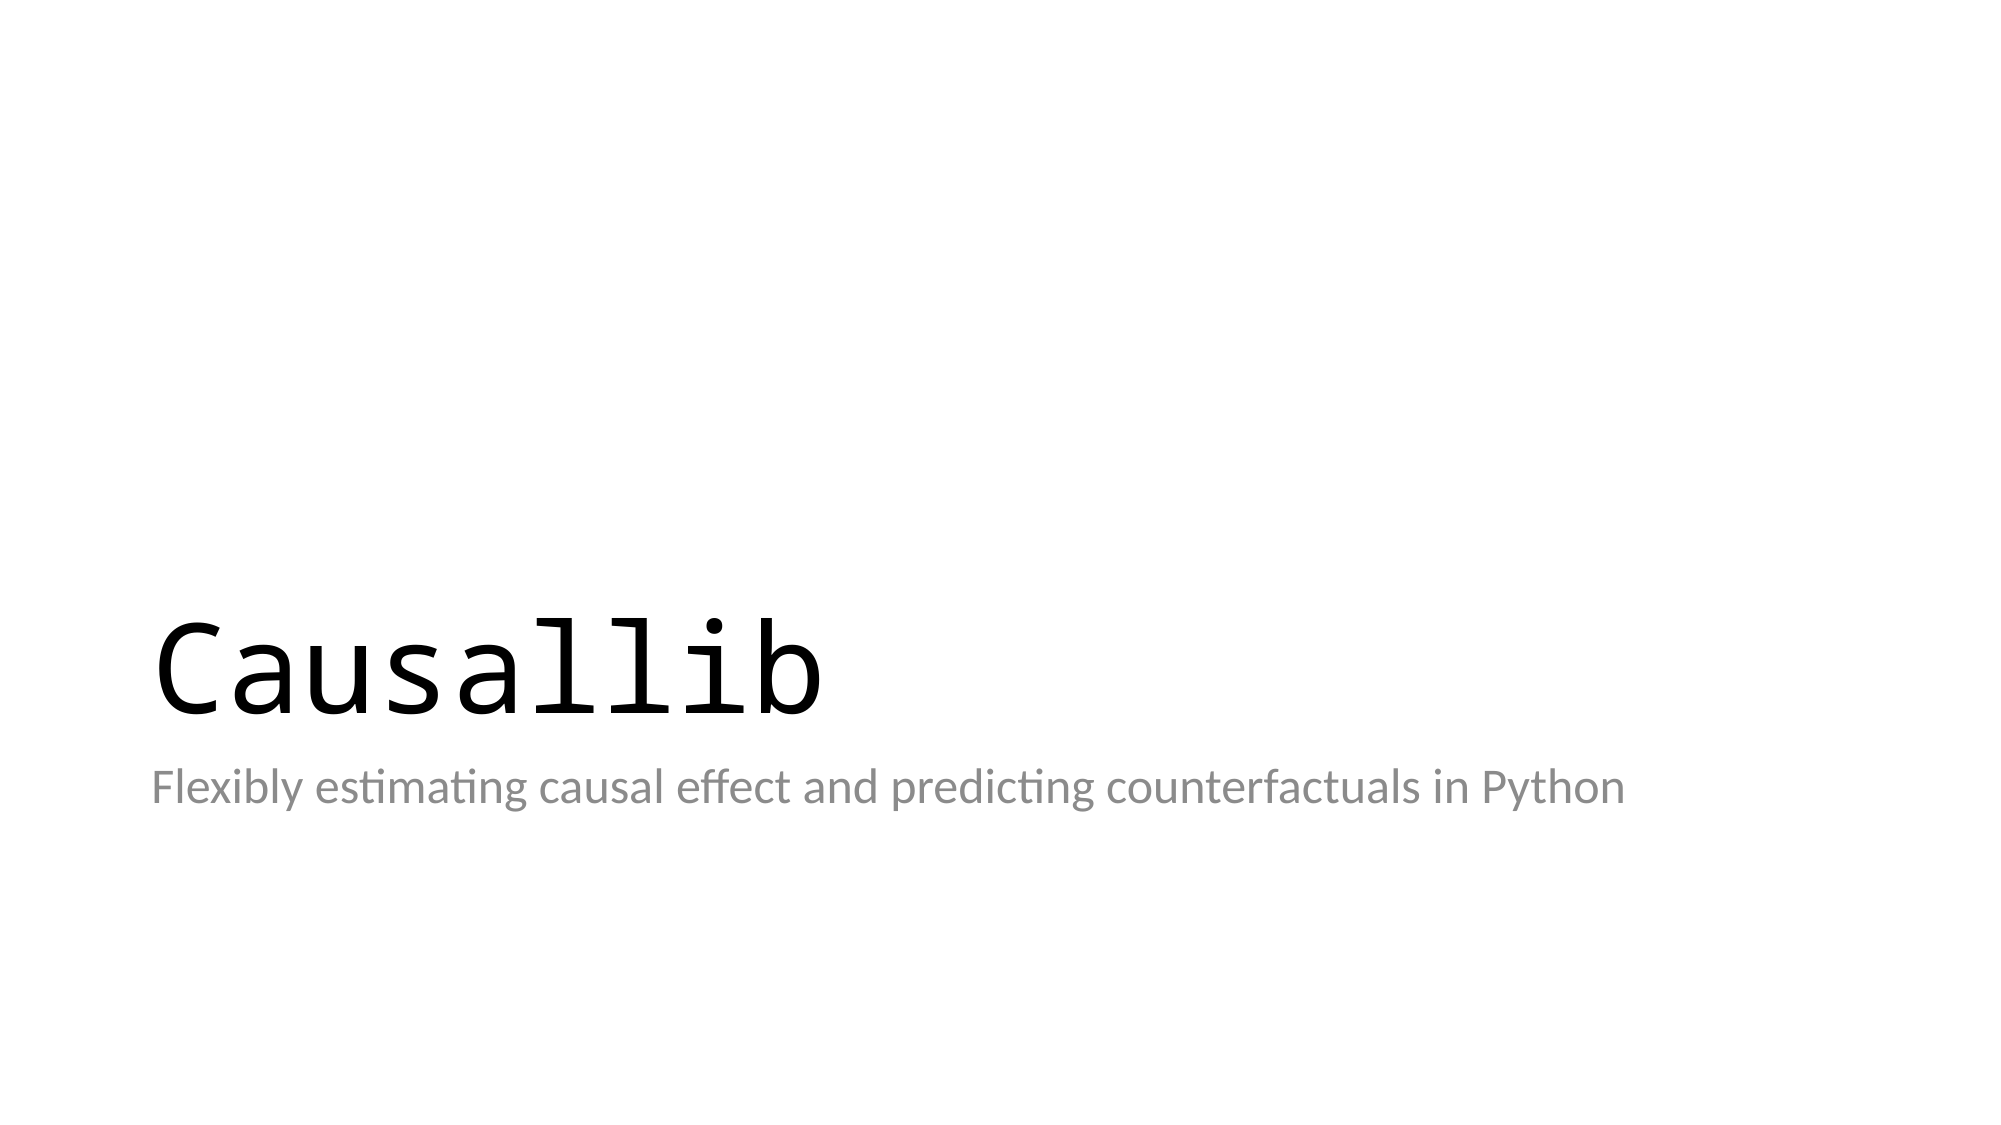

# Causallib
Flexibly estimating causal effect and predicting counterfactuals in Python